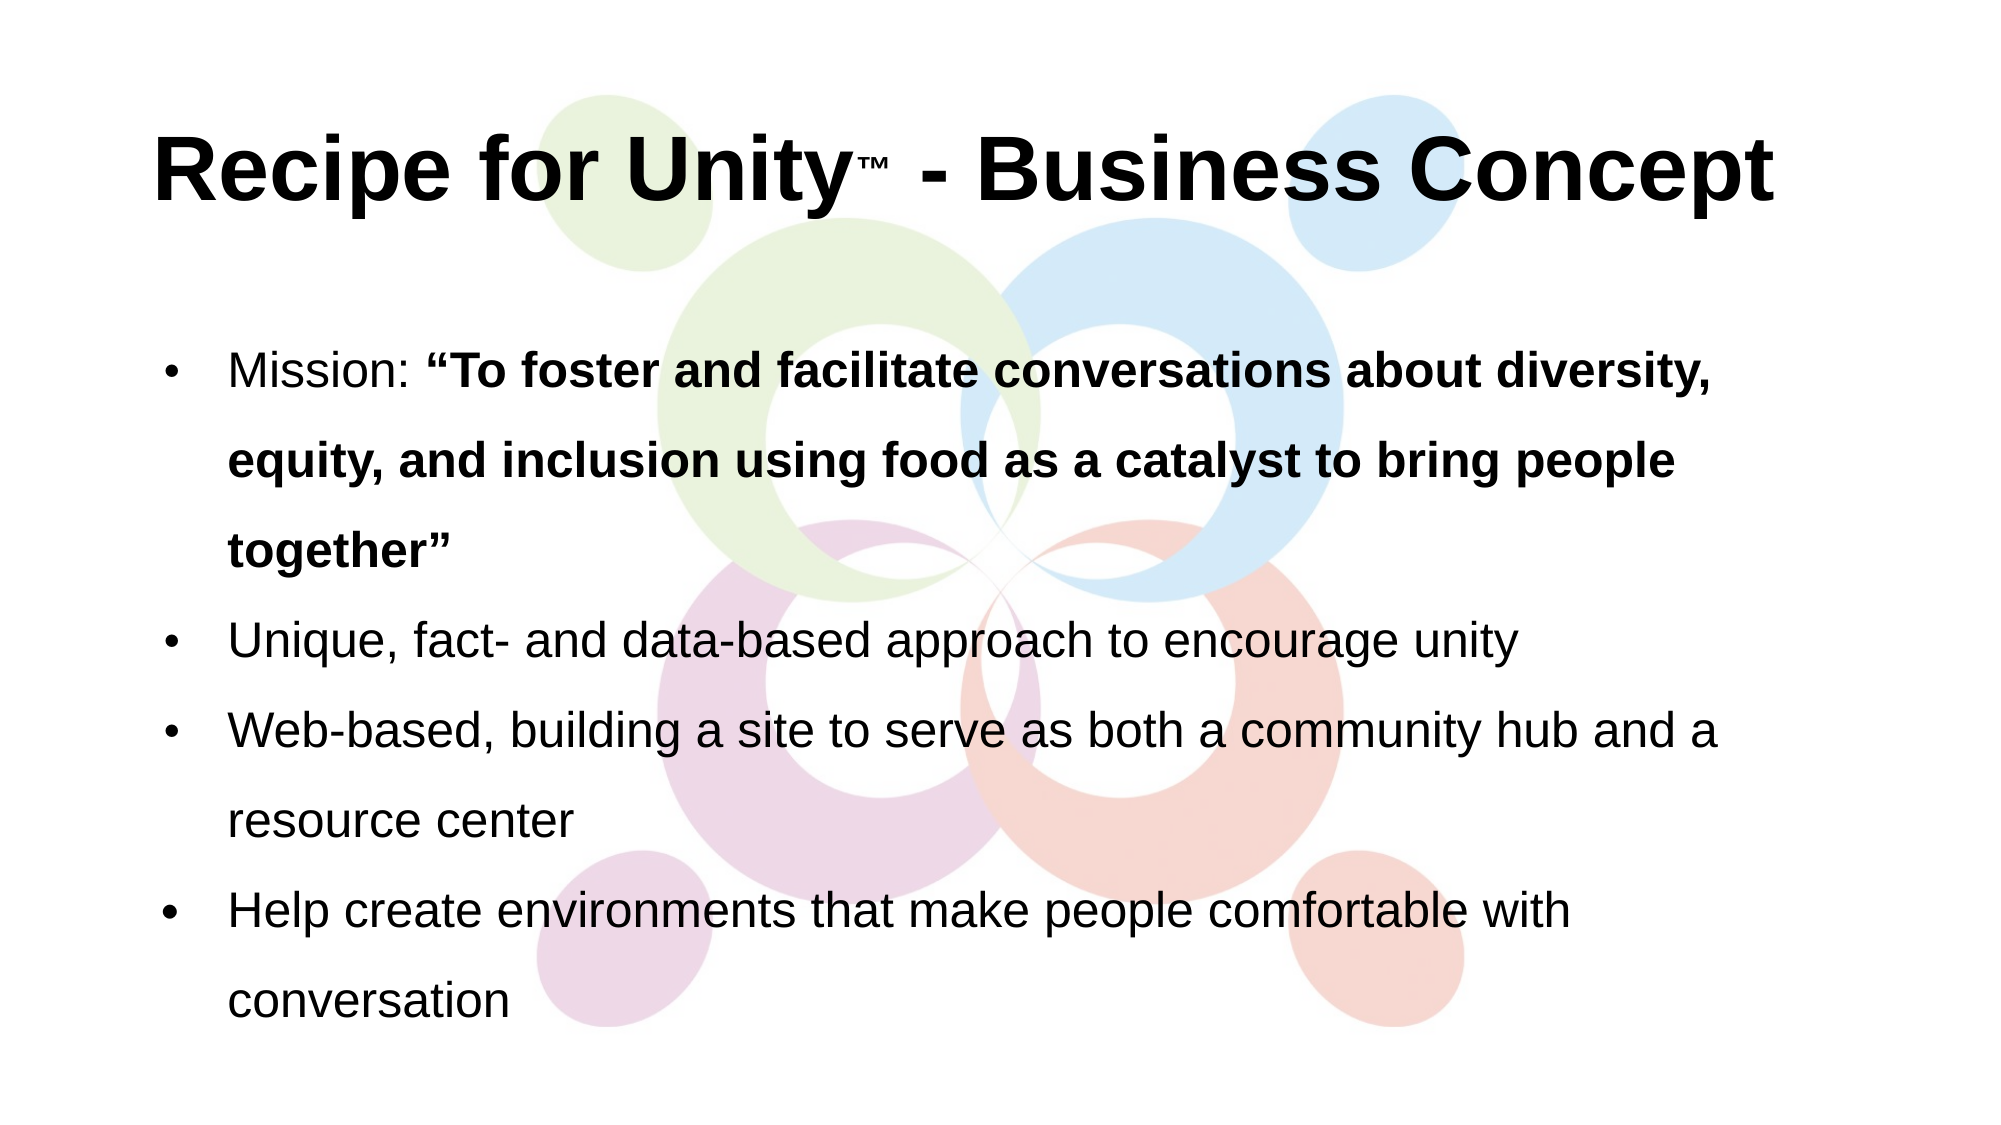

# Recipe for Unity™ - Business Concept
Mission: “To foster and facilitate conversations about diversity, equity, and inclusion using food as a catalyst to bring people together”
Unique, fact- and data-based approach to encourage unity
Web-based, building a site to serve as both a community hub and a resource center
Help create environments that make people comfortable with conversation